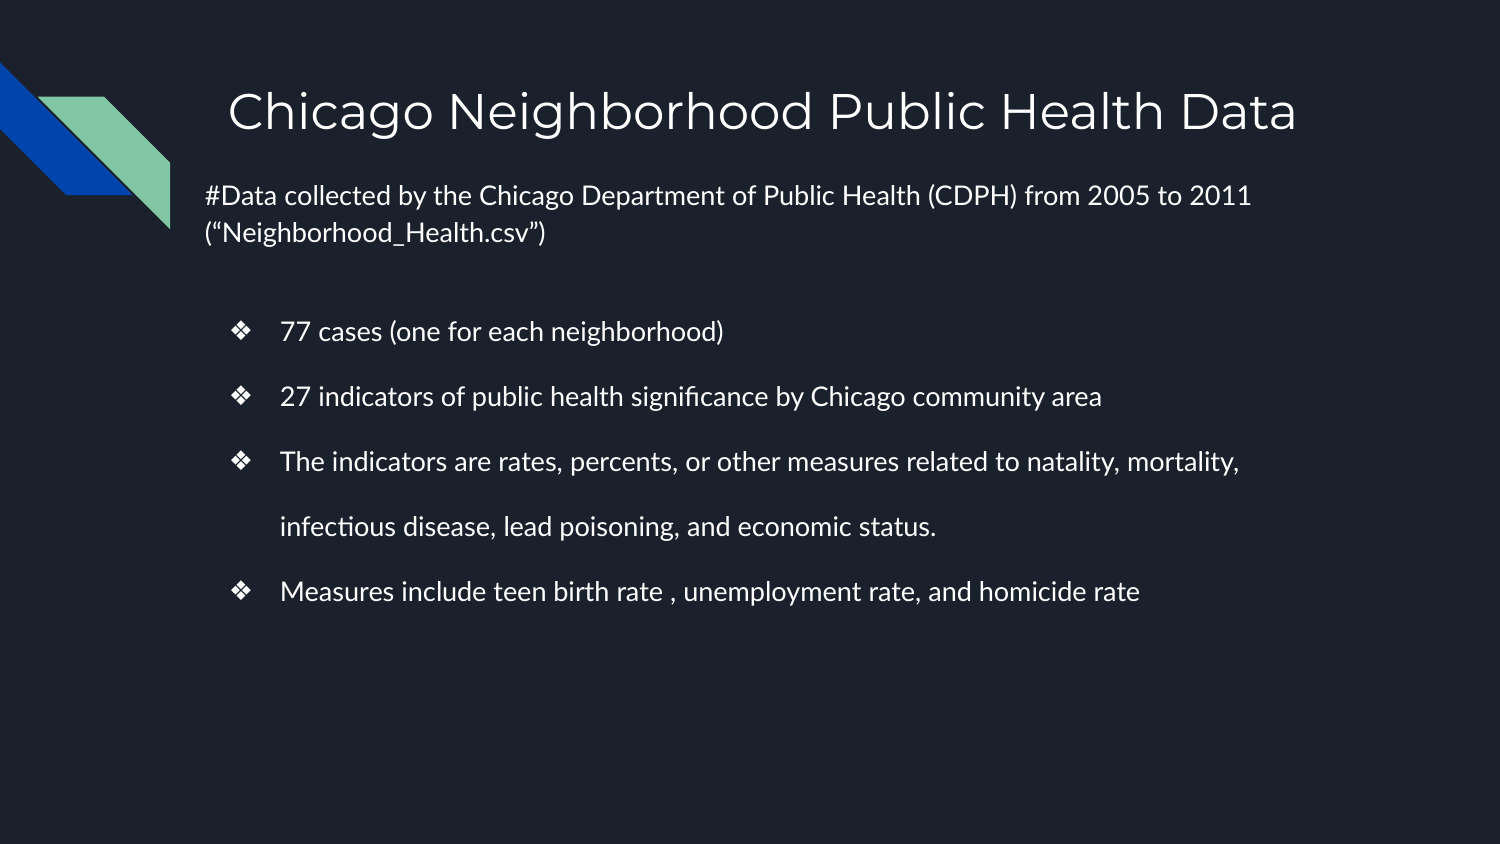

# Chicago Neighborhood Public Health Data
#Data collected by the Chicago Department of Public Health (CDPH) from 2005 to 2011 (“Neighborhood_Health.csv”)
77 cases (one for each neighborhood)
27 indicators of public health significance by Chicago community area
The indicators are rates, percents, or other measures related to natality, mortality, infectious disease, lead poisoning, and economic status.
Measures include teen birth rate , unemployment rate, and homicide rate